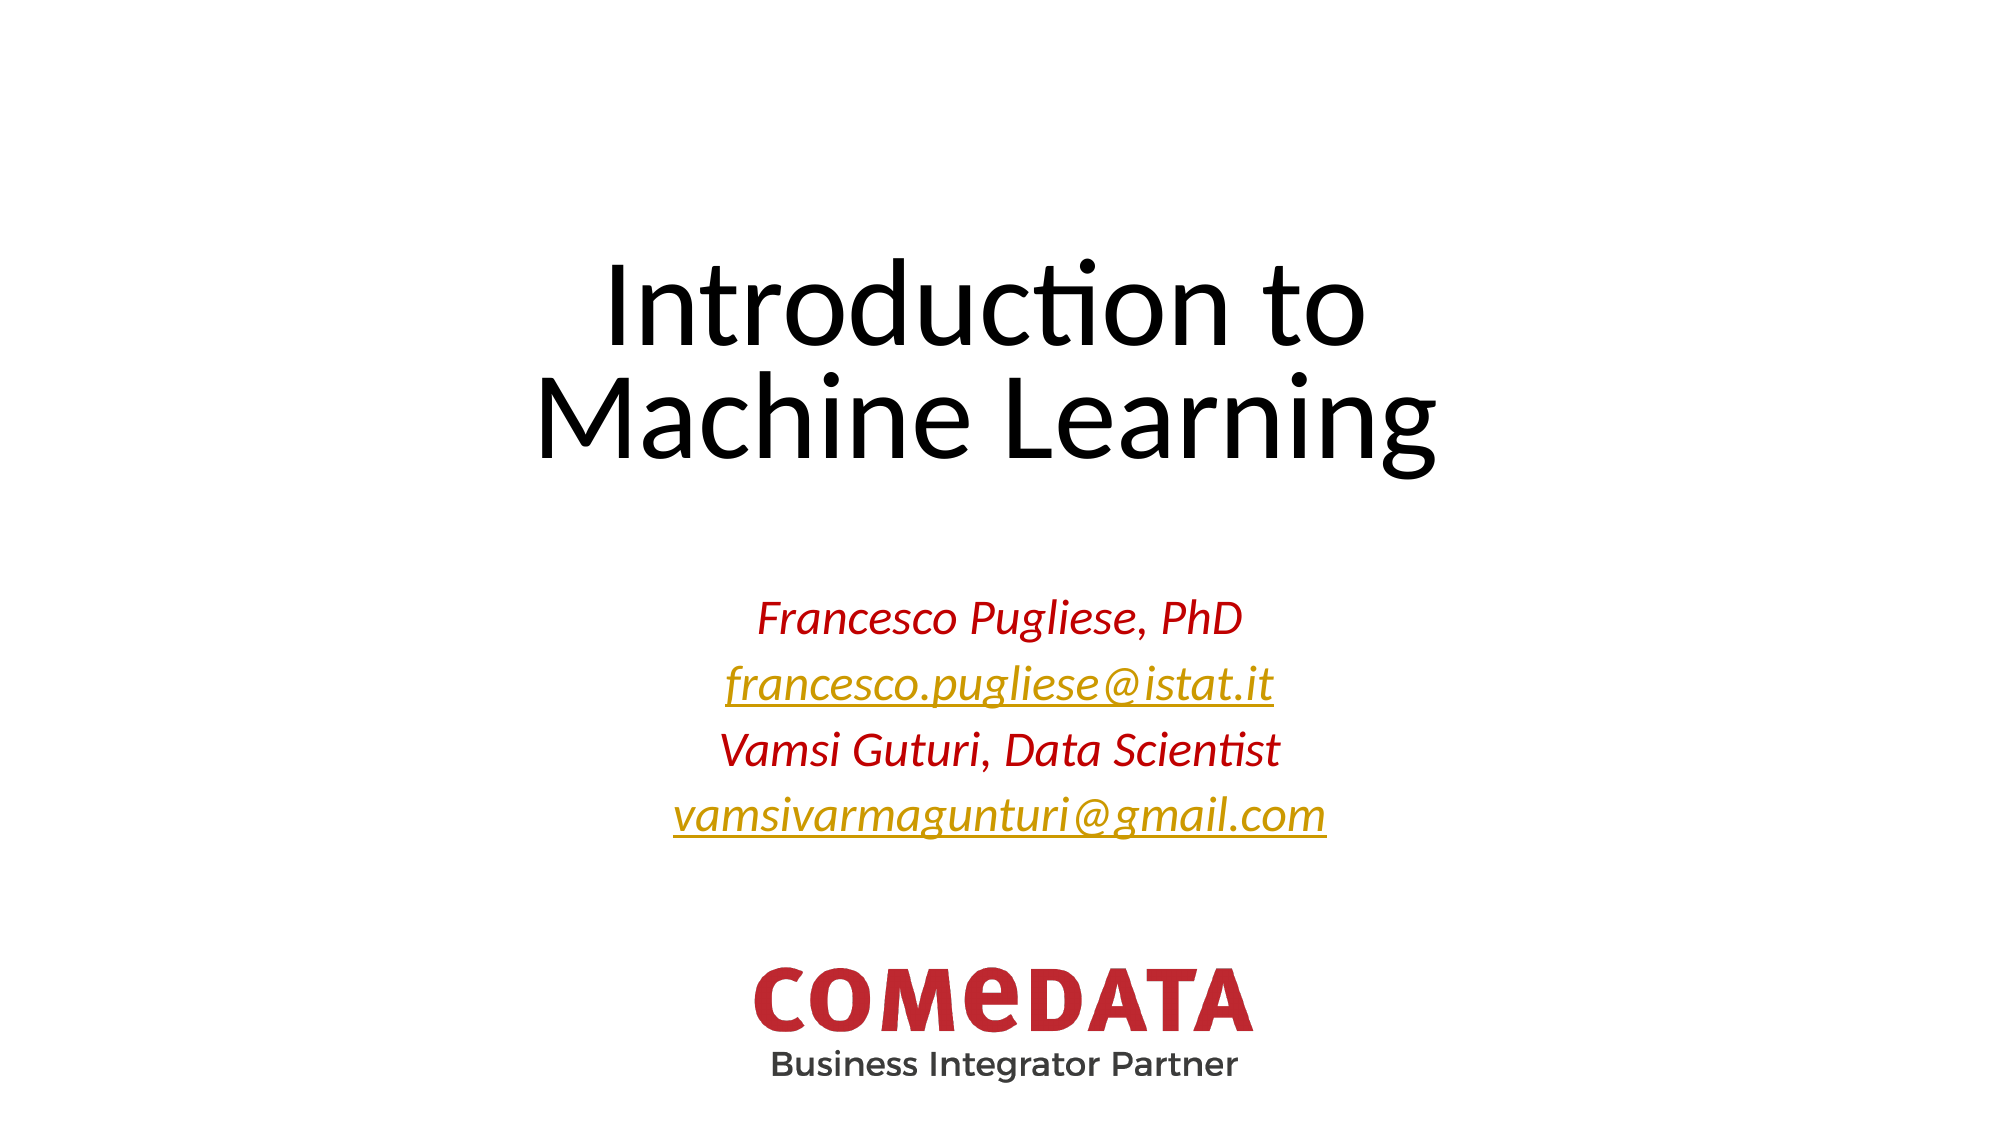

# Introduction to Machine Learning
Francesco Pugliese, PhD
francesco.pugliese@istat.it
Vamsi Guturi, Data Scientist
vamsivarmagunturi@gmail.com